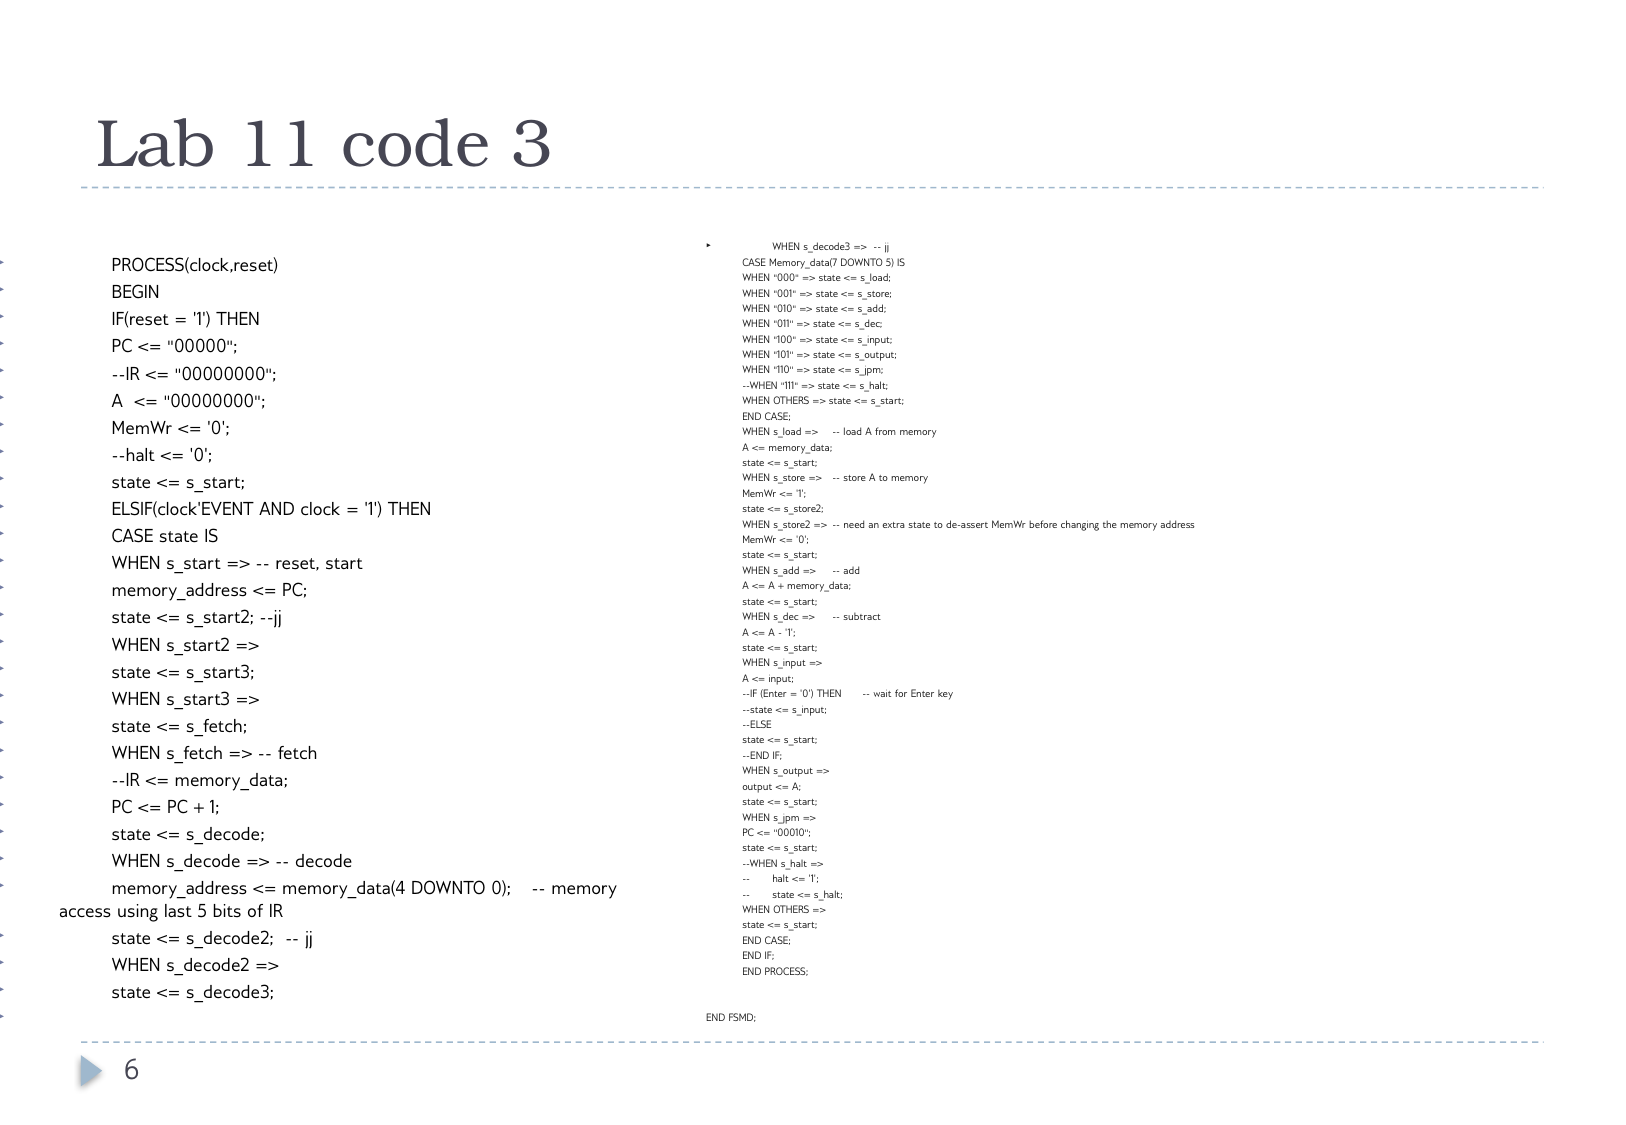

# Lab 11 code 3

			WHEN s_decode3 =>  -- jj
				CASE Memory_data(7 DOWNTO 5) IS
					WHEN "000" => state <= s_load;
					WHEN "001" => state <= s_store;
					WHEN "010" => state <= s_add;
					WHEN "011" => state <= s_dec;
					WHEN "100" => state <= s_input;
					WHEN "101" => state <= s_output;
					WHEN "110" => state <= s_jpm;
					--WHEN "111" => state <= s_halt;
					WHEN OTHERS => state <= s_start;
				END CASE;
			WHEN s_load =>				-- load A from memory
				A <= memory_data;
				state <= s_start;
			WHEN s_store =>				-- store A to memory
				MemWr <= '1';
				state <= s_store2;
			WHEN s_store2 =>			-- need an extra state to de-assert MemWr before changing the memory address
				MemWr <= '0';
				state <= s_start;
			WHEN s_add =>				-- add
				A <= A + memory_data;
				state <= s_start;
			WHEN s_dec =>				-- subtract
				A <= A - '1';
				state <= s_start;
			WHEN s_input =>
				A <= input;
				--IF (Enter = '0') THEN	-- wait for Enter key
					--state <= s_input;
				--ELSE
					state <= s_start;
				--END IF;
			WHEN s_output =>
				output <= A;
				state <= s_start;
			WHEN s_jpm =>
				PC <= "00010";
				state <= s_start;
			--WHEN s_halt =>
			--	halt <= '1';
			--	state <= s_halt;
			WHEN OTHERS =>
				state <= s_start;
			END CASE;
		END IF;
	END PROCESS;

END FSMD;

	PROCESS(clock,reset)
	BEGIN
		IF(reset = '1') THEN
			PC <= "00000";
			--IR <= "00000000";
			A  <= "00000000";
			MemWr <= '0';
			--halt <= '0';
			state <= s_start;
		ELSIF(clock'EVENT AND clock = '1') THEN
			CASE state IS
			WHEN s_start => -- reset, start
				memory_address <= PC;
				state <= s_start2; --jj
			WHEN s_start2 =>
				state <= s_start3;
			WHEN s_start3 =>
				state <= s_fetch;
			WHEN s_fetch => -- fetch
				--IR <= memory_data;
				PC <= PC + 1;
				state <= s_decode;
			WHEN s_decode => -- decode
				memory_address <= memory_data(4 DOWNTO 0);	-- memory access using last 5 bits of IR
				state <= s_decode2;  -- jj
			WHEN s_decode2 =>
				state <= s_decode3;

6